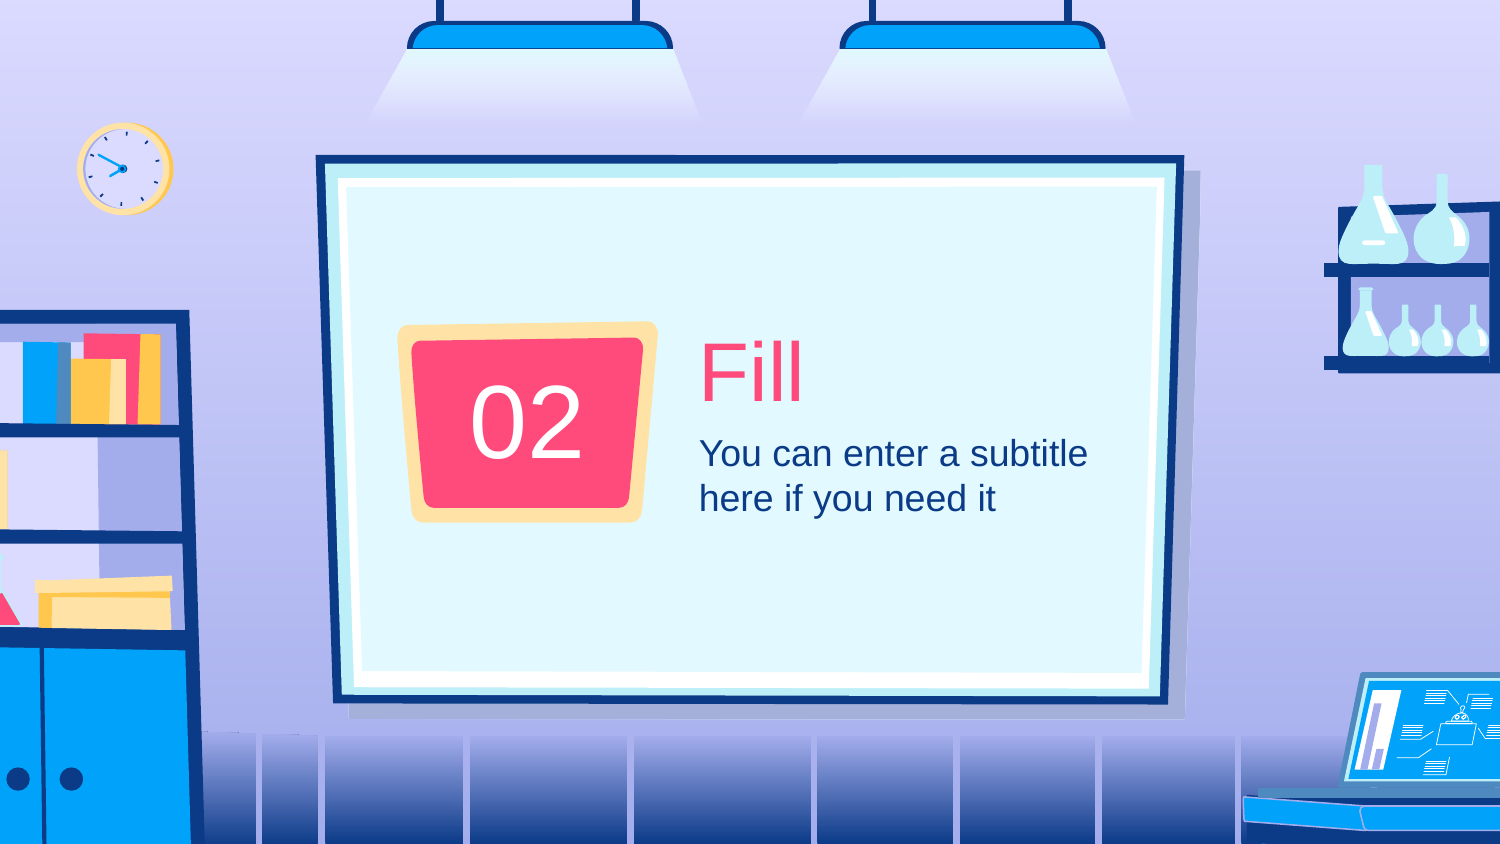

# Fill

02
You can enter a subtitle here if you need it